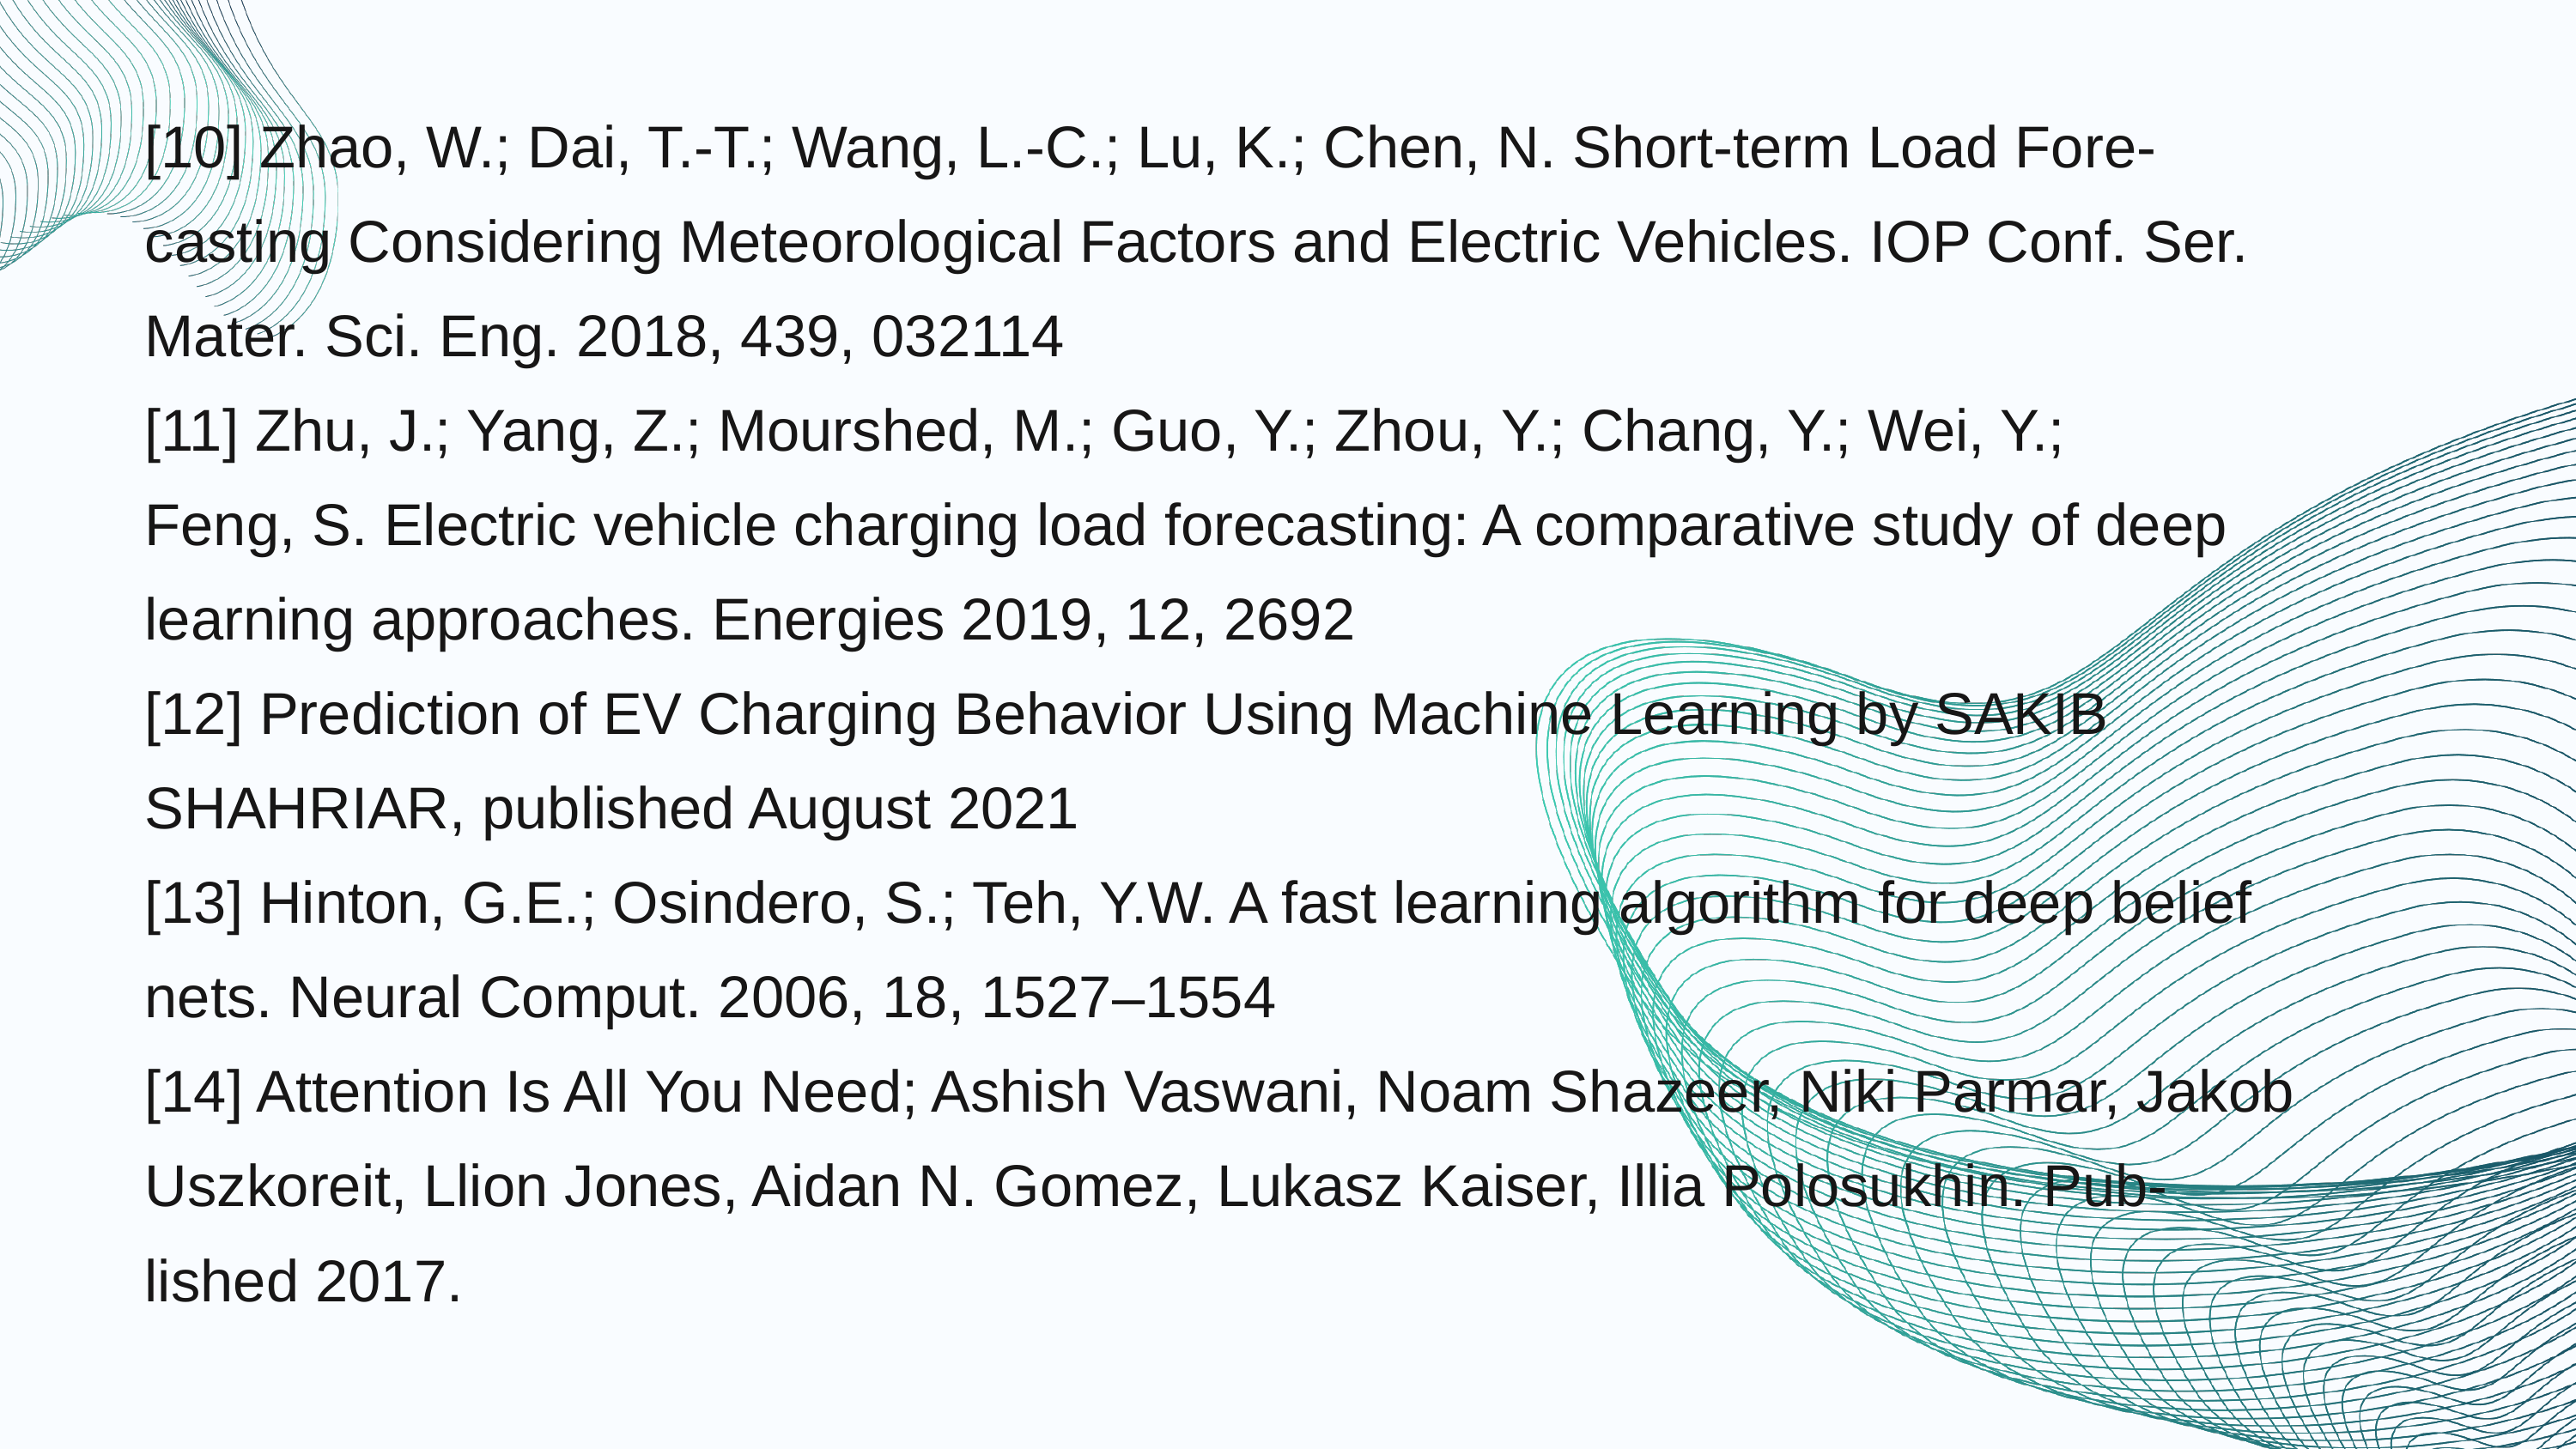

[10] Zhao, W.; Dai, T.-T.; Wang, L.-C.; Lu, K.; Chen, N. Short-term Load Fore-
casting Considering Meteorological Factors and Electric Vehicles. IOP Conf. Ser.
Mater. Sci. Eng. 2018, 439, 032114
[11] Zhu, J.; Yang, Z.; Mourshed, M.; Guo, Y.; Zhou, Y.; Chang, Y.; Wei, Y.;
Feng, S. Electric vehicle charging load forecasting: A comparative study of deep
learning approaches. Energies 2019, 12, 2692
[12] Prediction of EV Charging Behavior Using Machine Learning by SAKIB
SHAHRIAR, published August 2021
[13] Hinton, G.E.; Osindero, S.; Teh, Y.W. A fast learning algorithm for deep belief
nets. Neural Comput. 2006, 18, 1527–1554
[14] Attention Is All You Need; Ashish Vaswani, Noam Shazeer, Niki Parmar, Jakob
Uszkoreit, Llion Jones, Aidan N. Gomez, Lukasz Kaiser, Illia Polosukhin. Pub-
lished 2017.